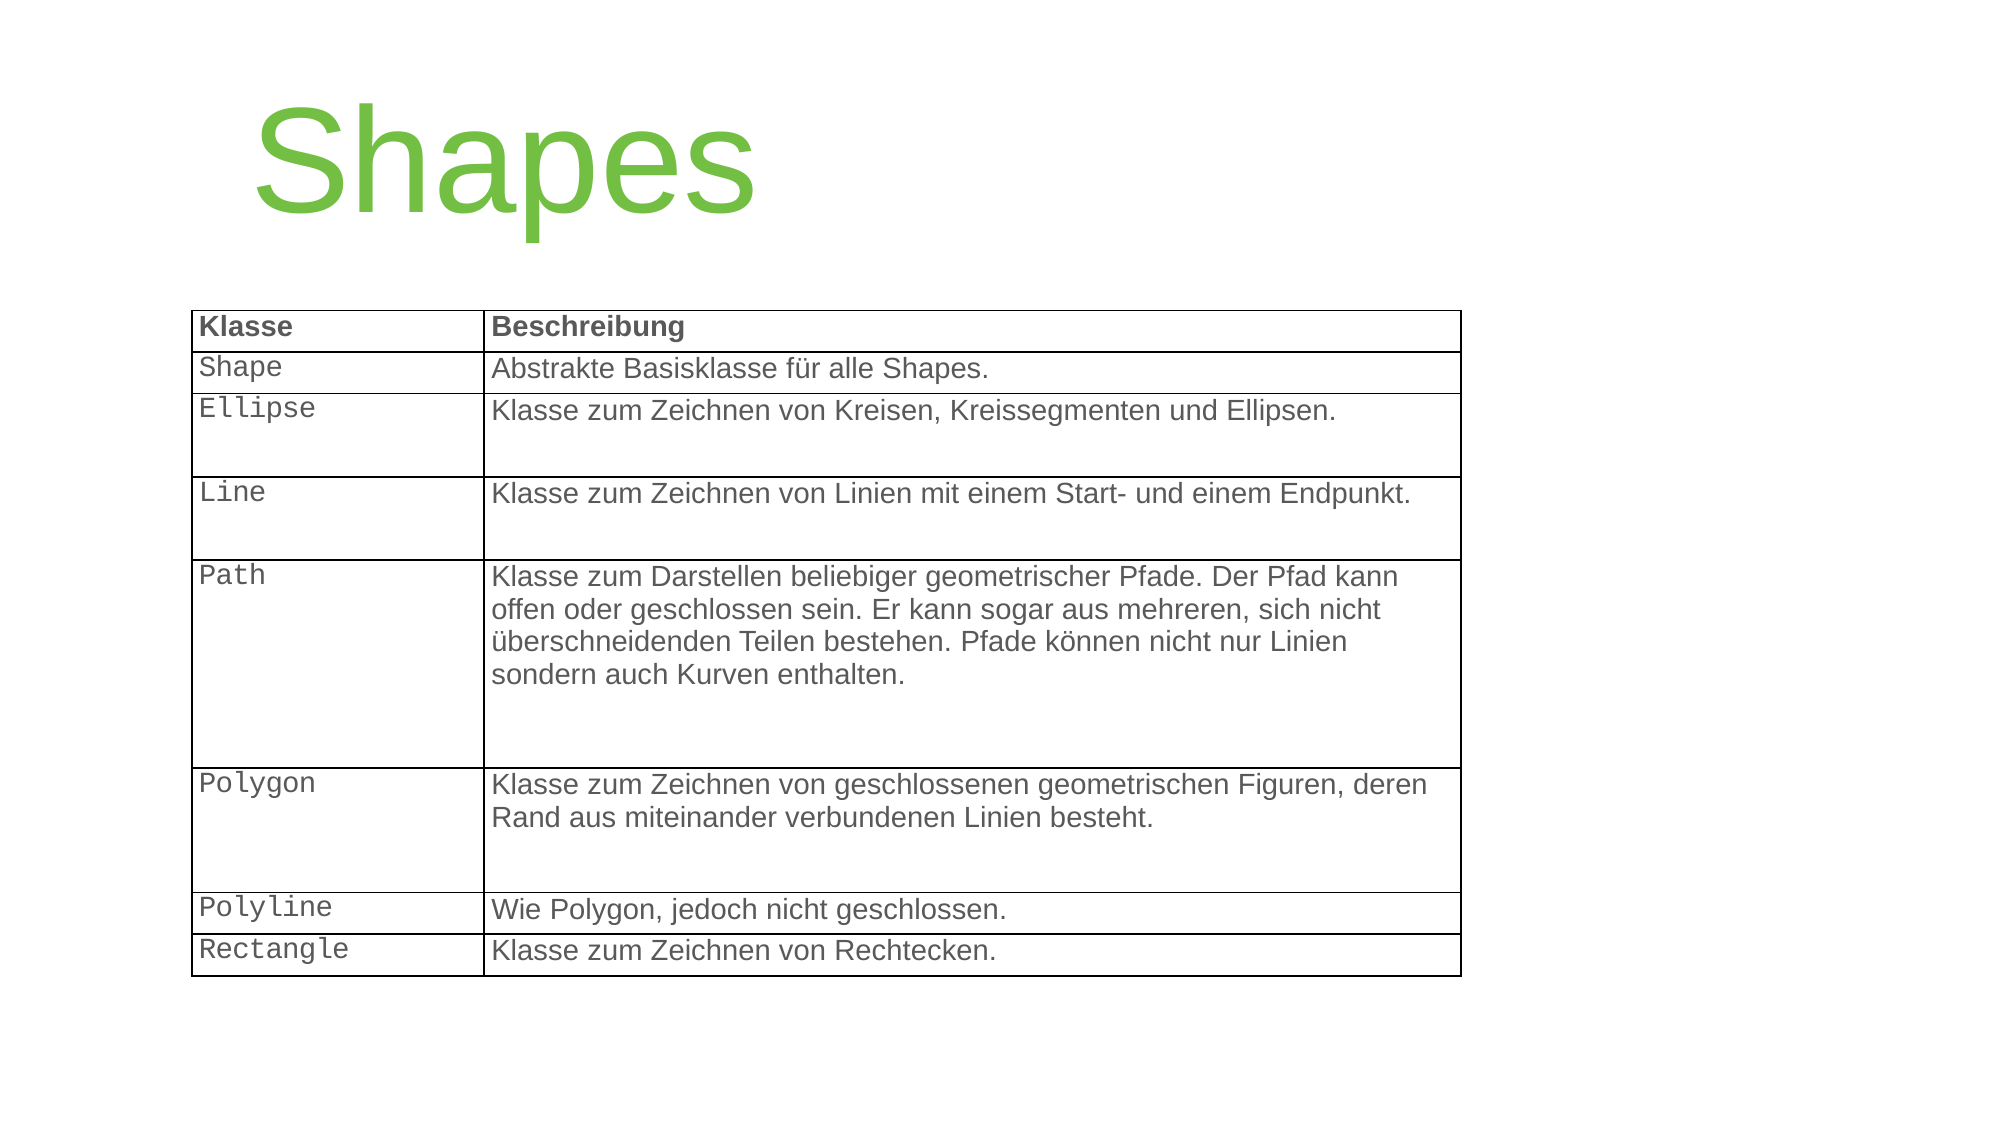

# Shapes
| Klasse | Beschreibung |
| --- | --- |
| Shape | Abstrakte Basisklasse für alle Shapes. |
| Ellipse | Klasse zum Zeichnen von Kreisen, Kreissegmenten und Ellipsen. |
| Line | Klasse zum Zeichnen von Linien mit einem Start- und einem Endpunkt. |
| Path | Klasse zum Darstellen beliebiger geometrischer Pfade. Der Pfad kann offen oder geschlossen sein. Er kann sogar aus mehreren, sich nicht überschneidenden Teilen bestehen. Pfade können nicht nur Linien sondern auch Kurven enthalten. |
| Polygon | Klasse zum Zeichnen von geschlossenen geometrischen Figuren, deren Rand aus miteinander verbundenen Linien besteht. |
| Polyline | Wie Polygon, jedoch nicht geschlossen. |
| Rectangle | Klasse zum Zeichnen von Rechtecken. |